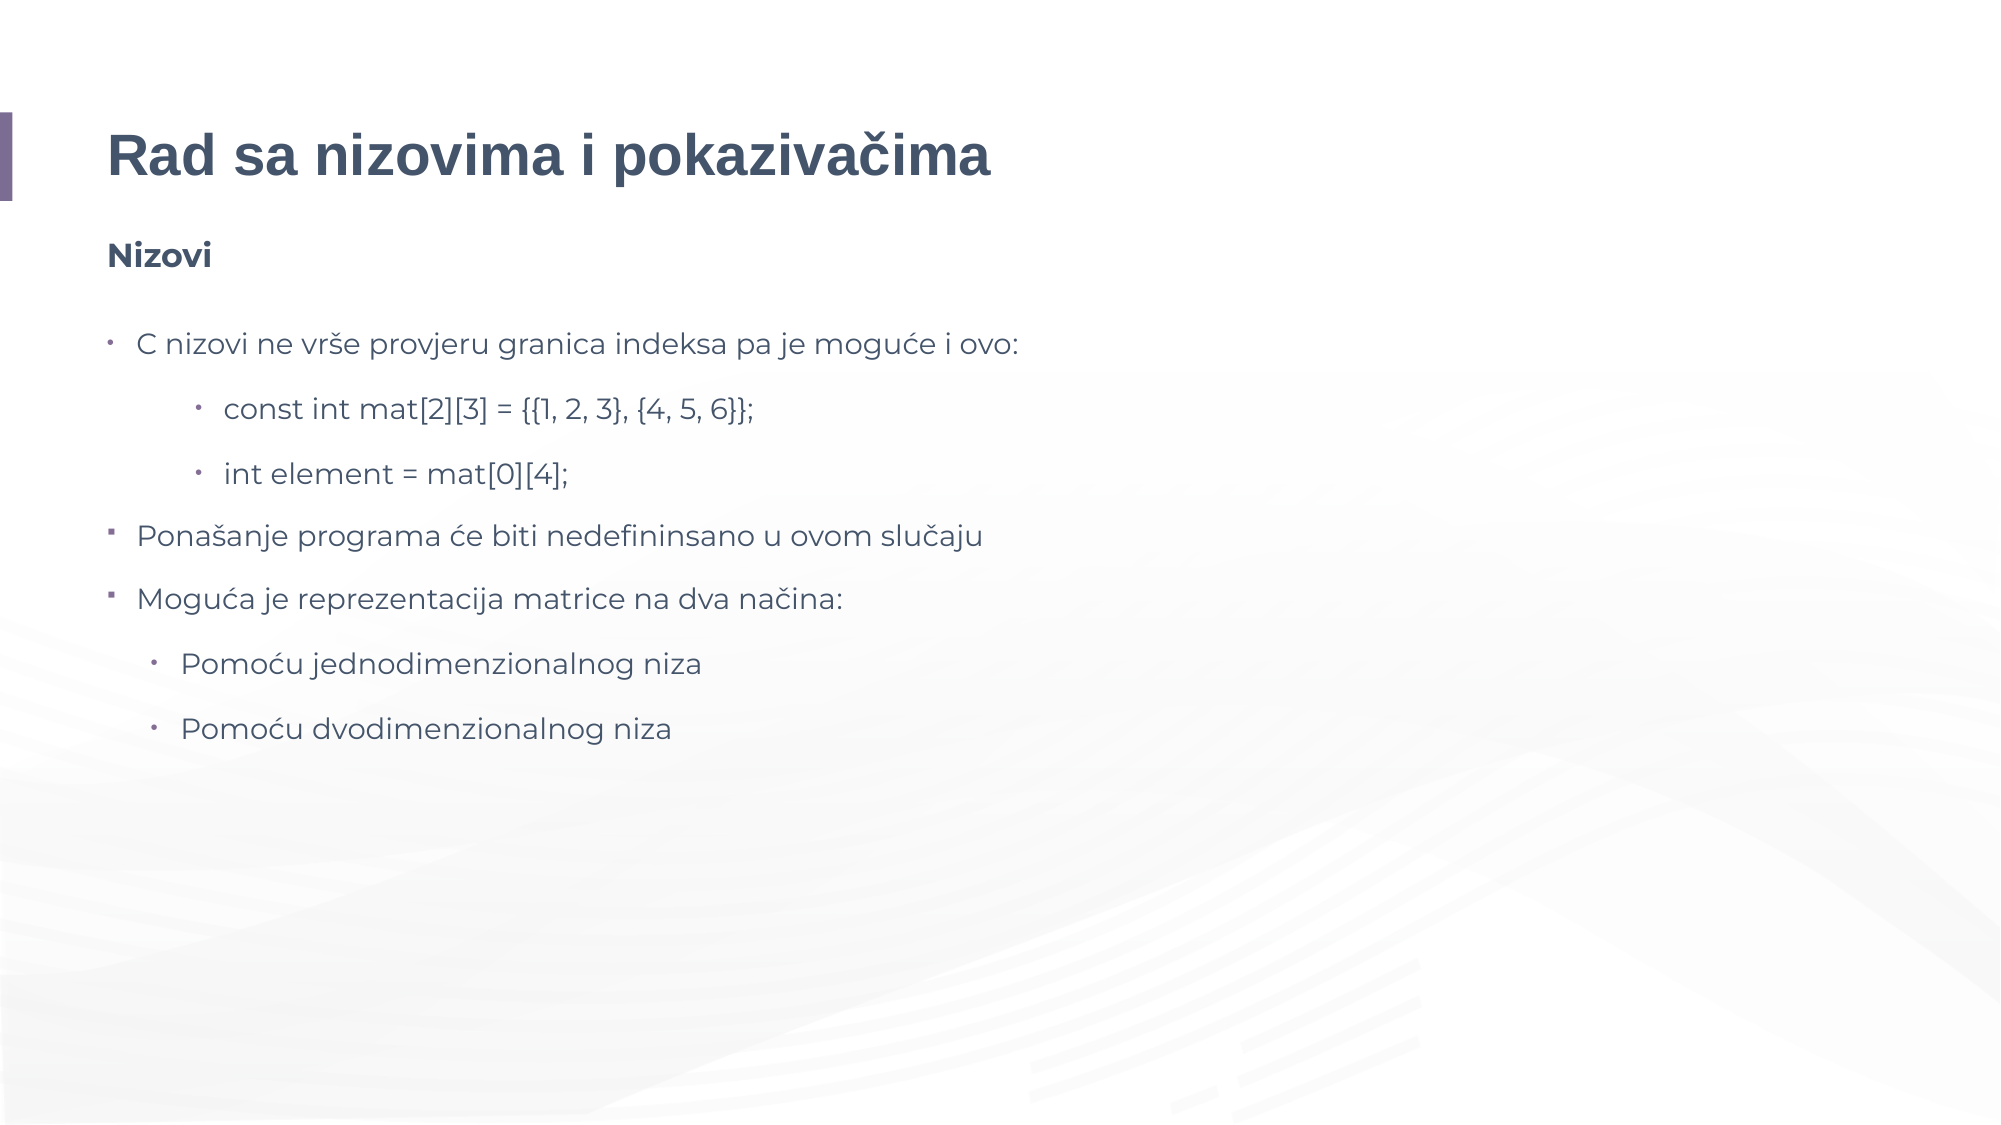

# Rad sa nizovima i pokazivačima
Nizovi

C nizovi ne vrše provjeru granica indeksa pa je moguće i ovo:
const int mat[2][3] = {{1, 2, 3}, {4, 5, 6}};
int element = mat[0][4];
Ponašanje programa će biti nedefininsano u ovom slučaju
Moguća je reprezentacija matrice na dva načina:
Pomoću jednodimenzionalnog niza
Pomoću dvodimenzionalnog niza